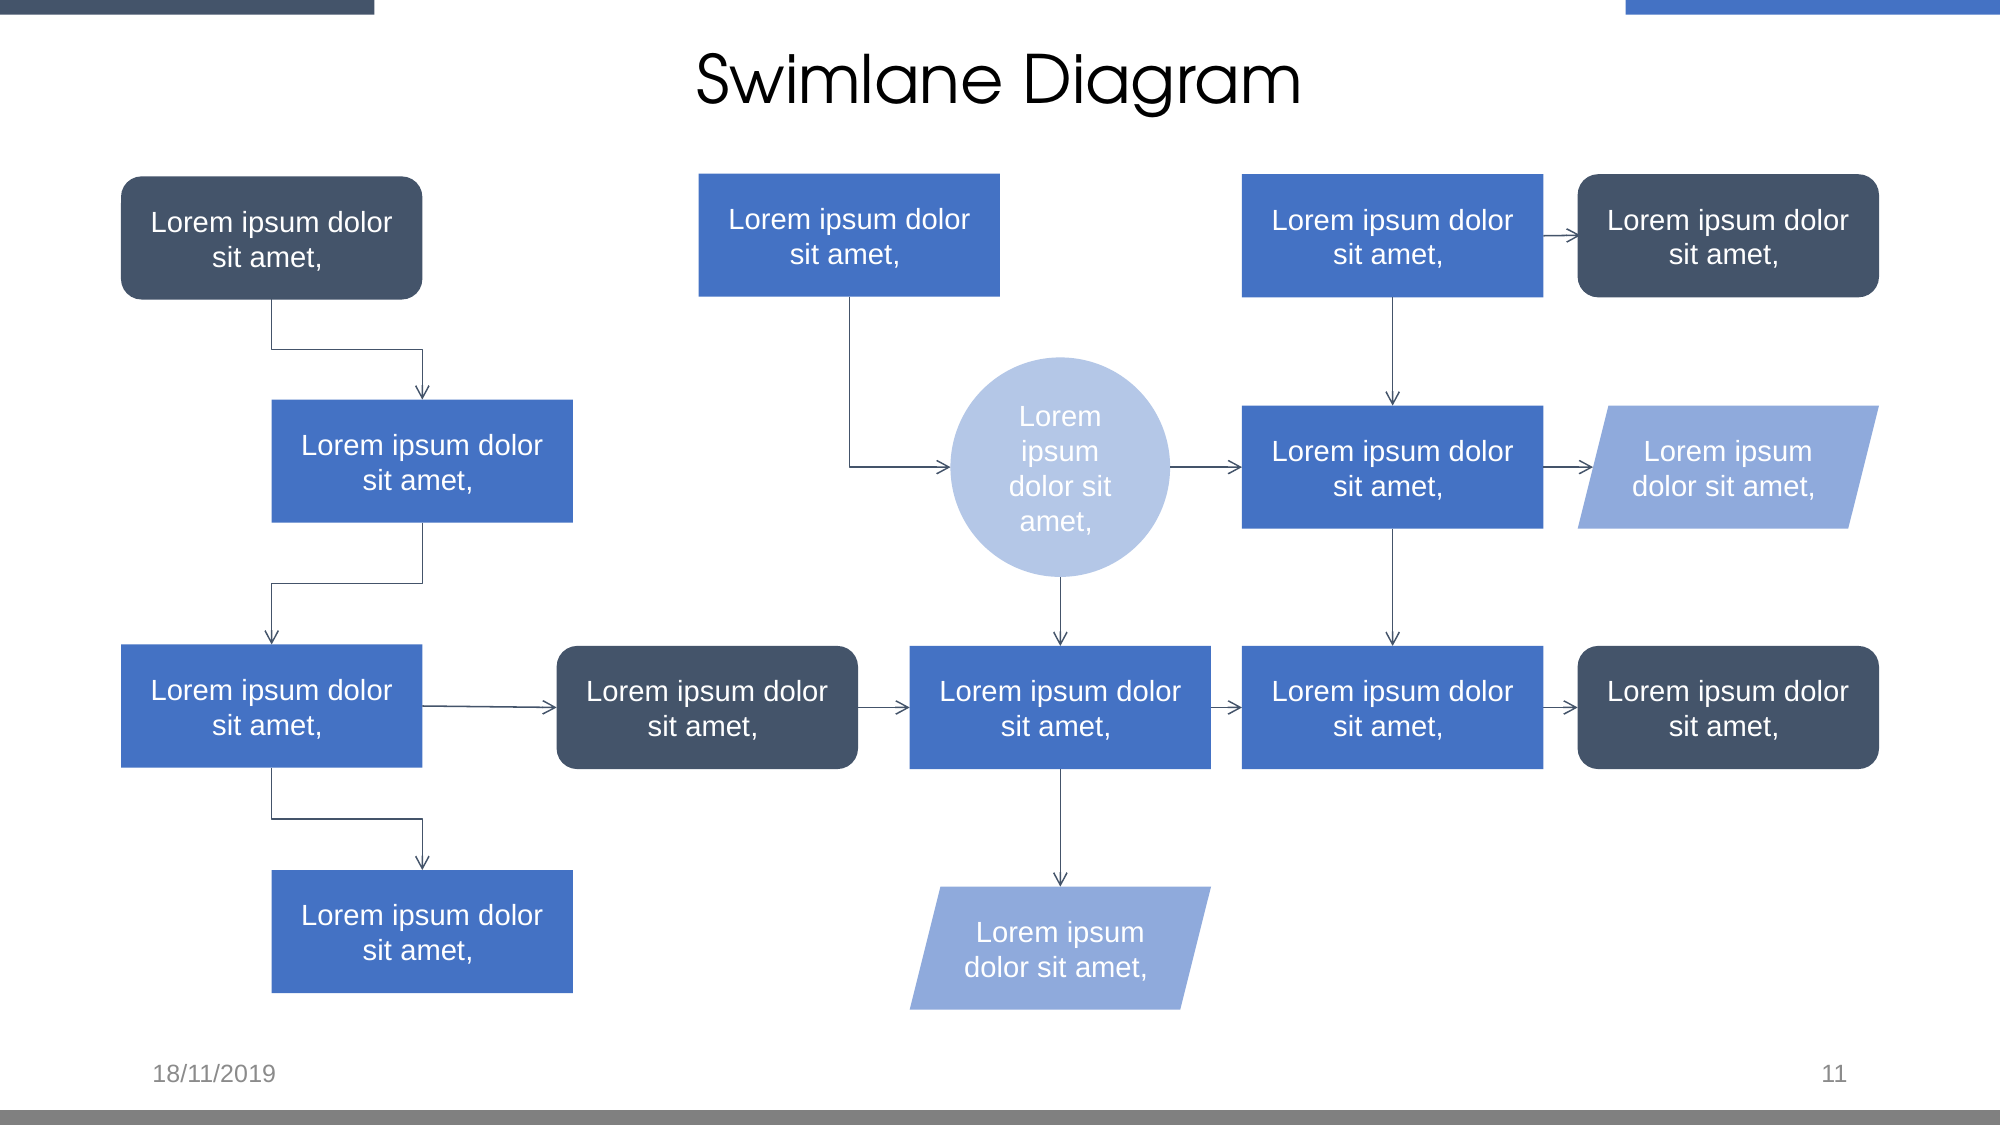

# Swimlane Diagram
Lorem ipsum dolor sit amet,
Lorem ipsum dolor sit amet,
Lorem ipsum dolor sit amet,
Lorem ipsum dolor sit amet,
Lorem ipsum dolor sit amet,
Lorem ipsum dolor sit amet,
Lorem ipsum dolor sit amet,
Lorem ipsum dolor sit amet,
Lorem ipsum dolor sit amet,
Lorem ipsum dolor sit amet,
Lorem ipsum dolor sit amet,
Lorem ipsum dolor sit amet,
Lorem ipsum dolor sit amet,
Lorem ipsum dolor sit amet,
Lorem ipsum dolor sit amet,
18/11/2019
11